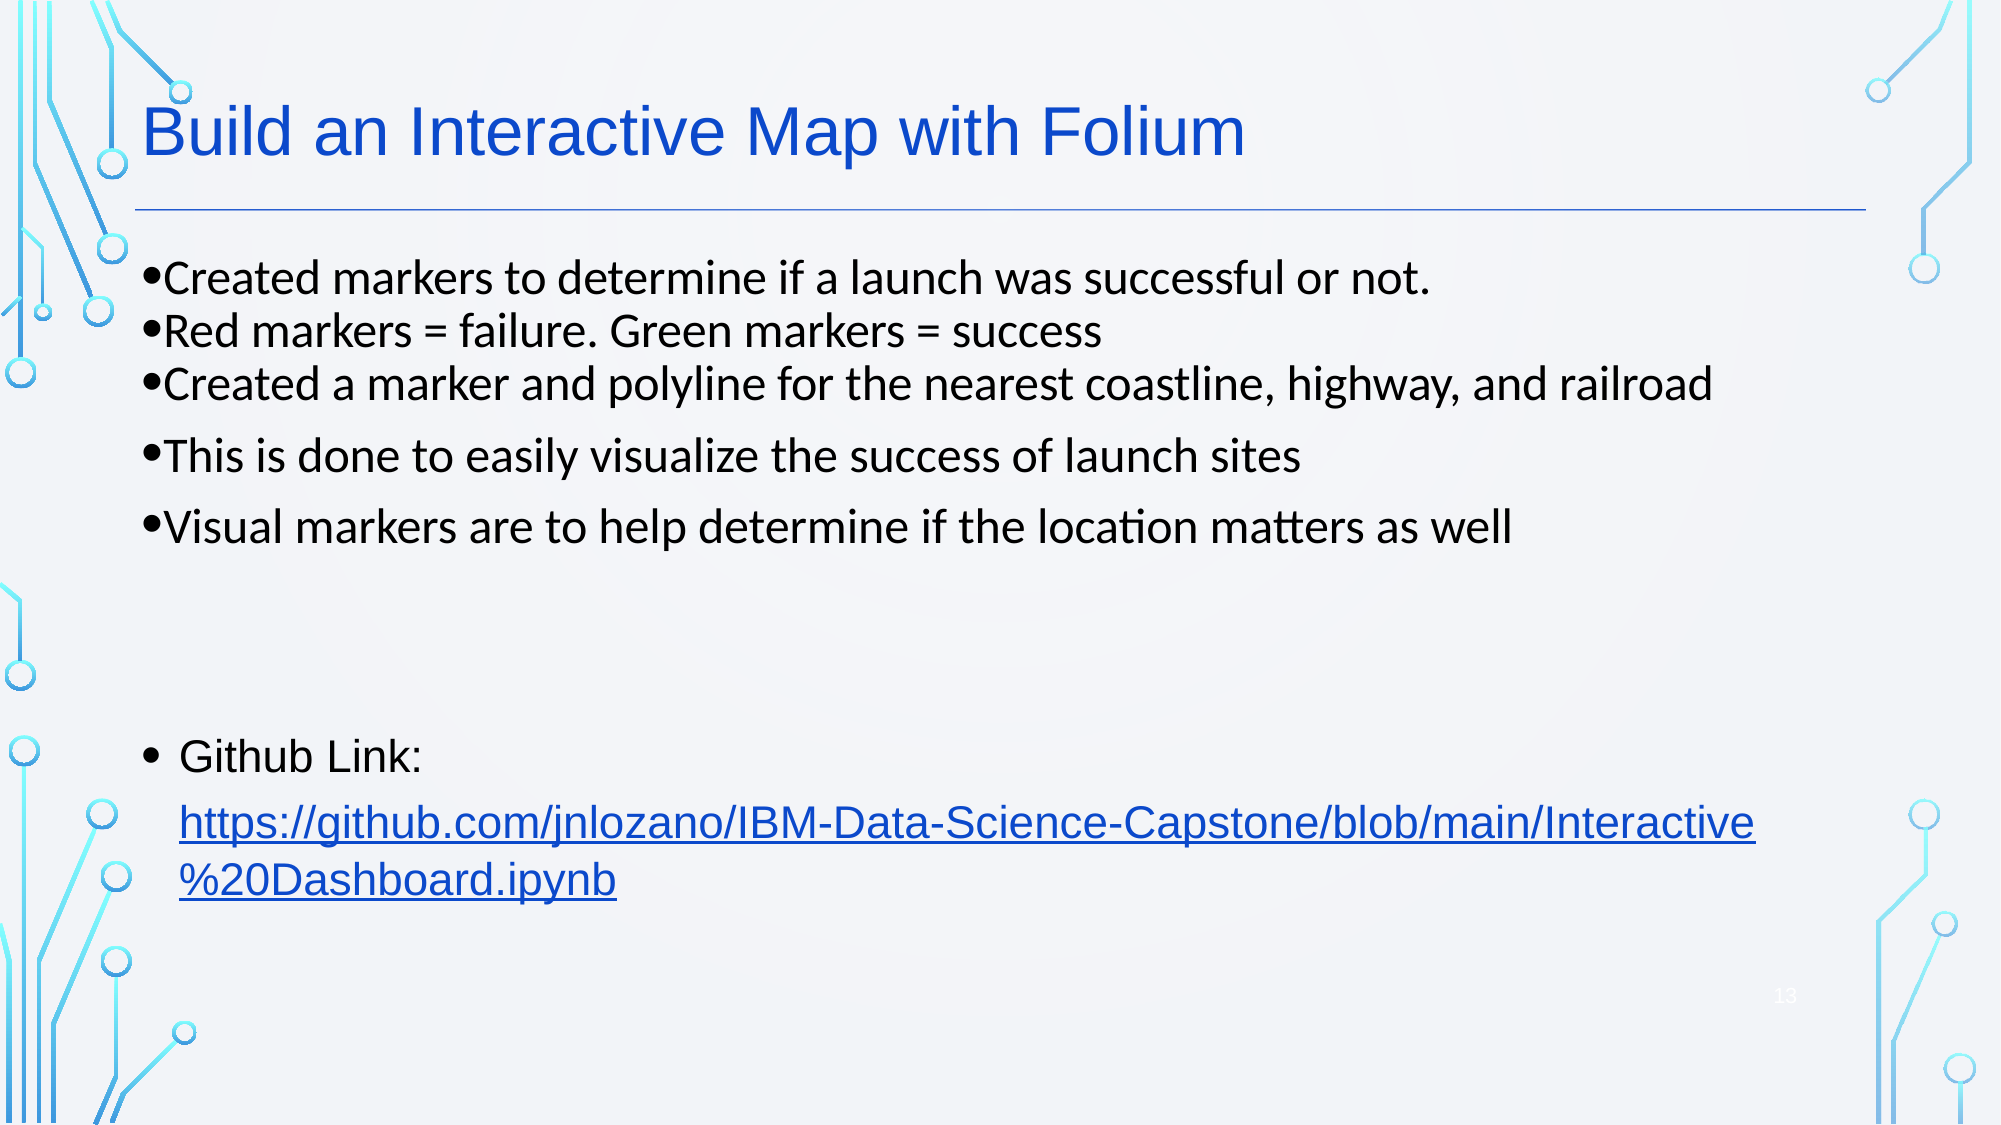

Build an Interactive Map with Folium
Created markers to determine if a launch was successful or not.
Red markers = failure. Green markers = success
Created a marker and polyline for the nearest coastline, highway, and railroad
This is done to easily visualize the success of launch sites
Visual markers are to help determine if the location matters as well

Github Link: https://github.com/jnlozano/IBM-Data-Science-Capstone/blob/main/Interactive%20Dashboard.ipynb

13